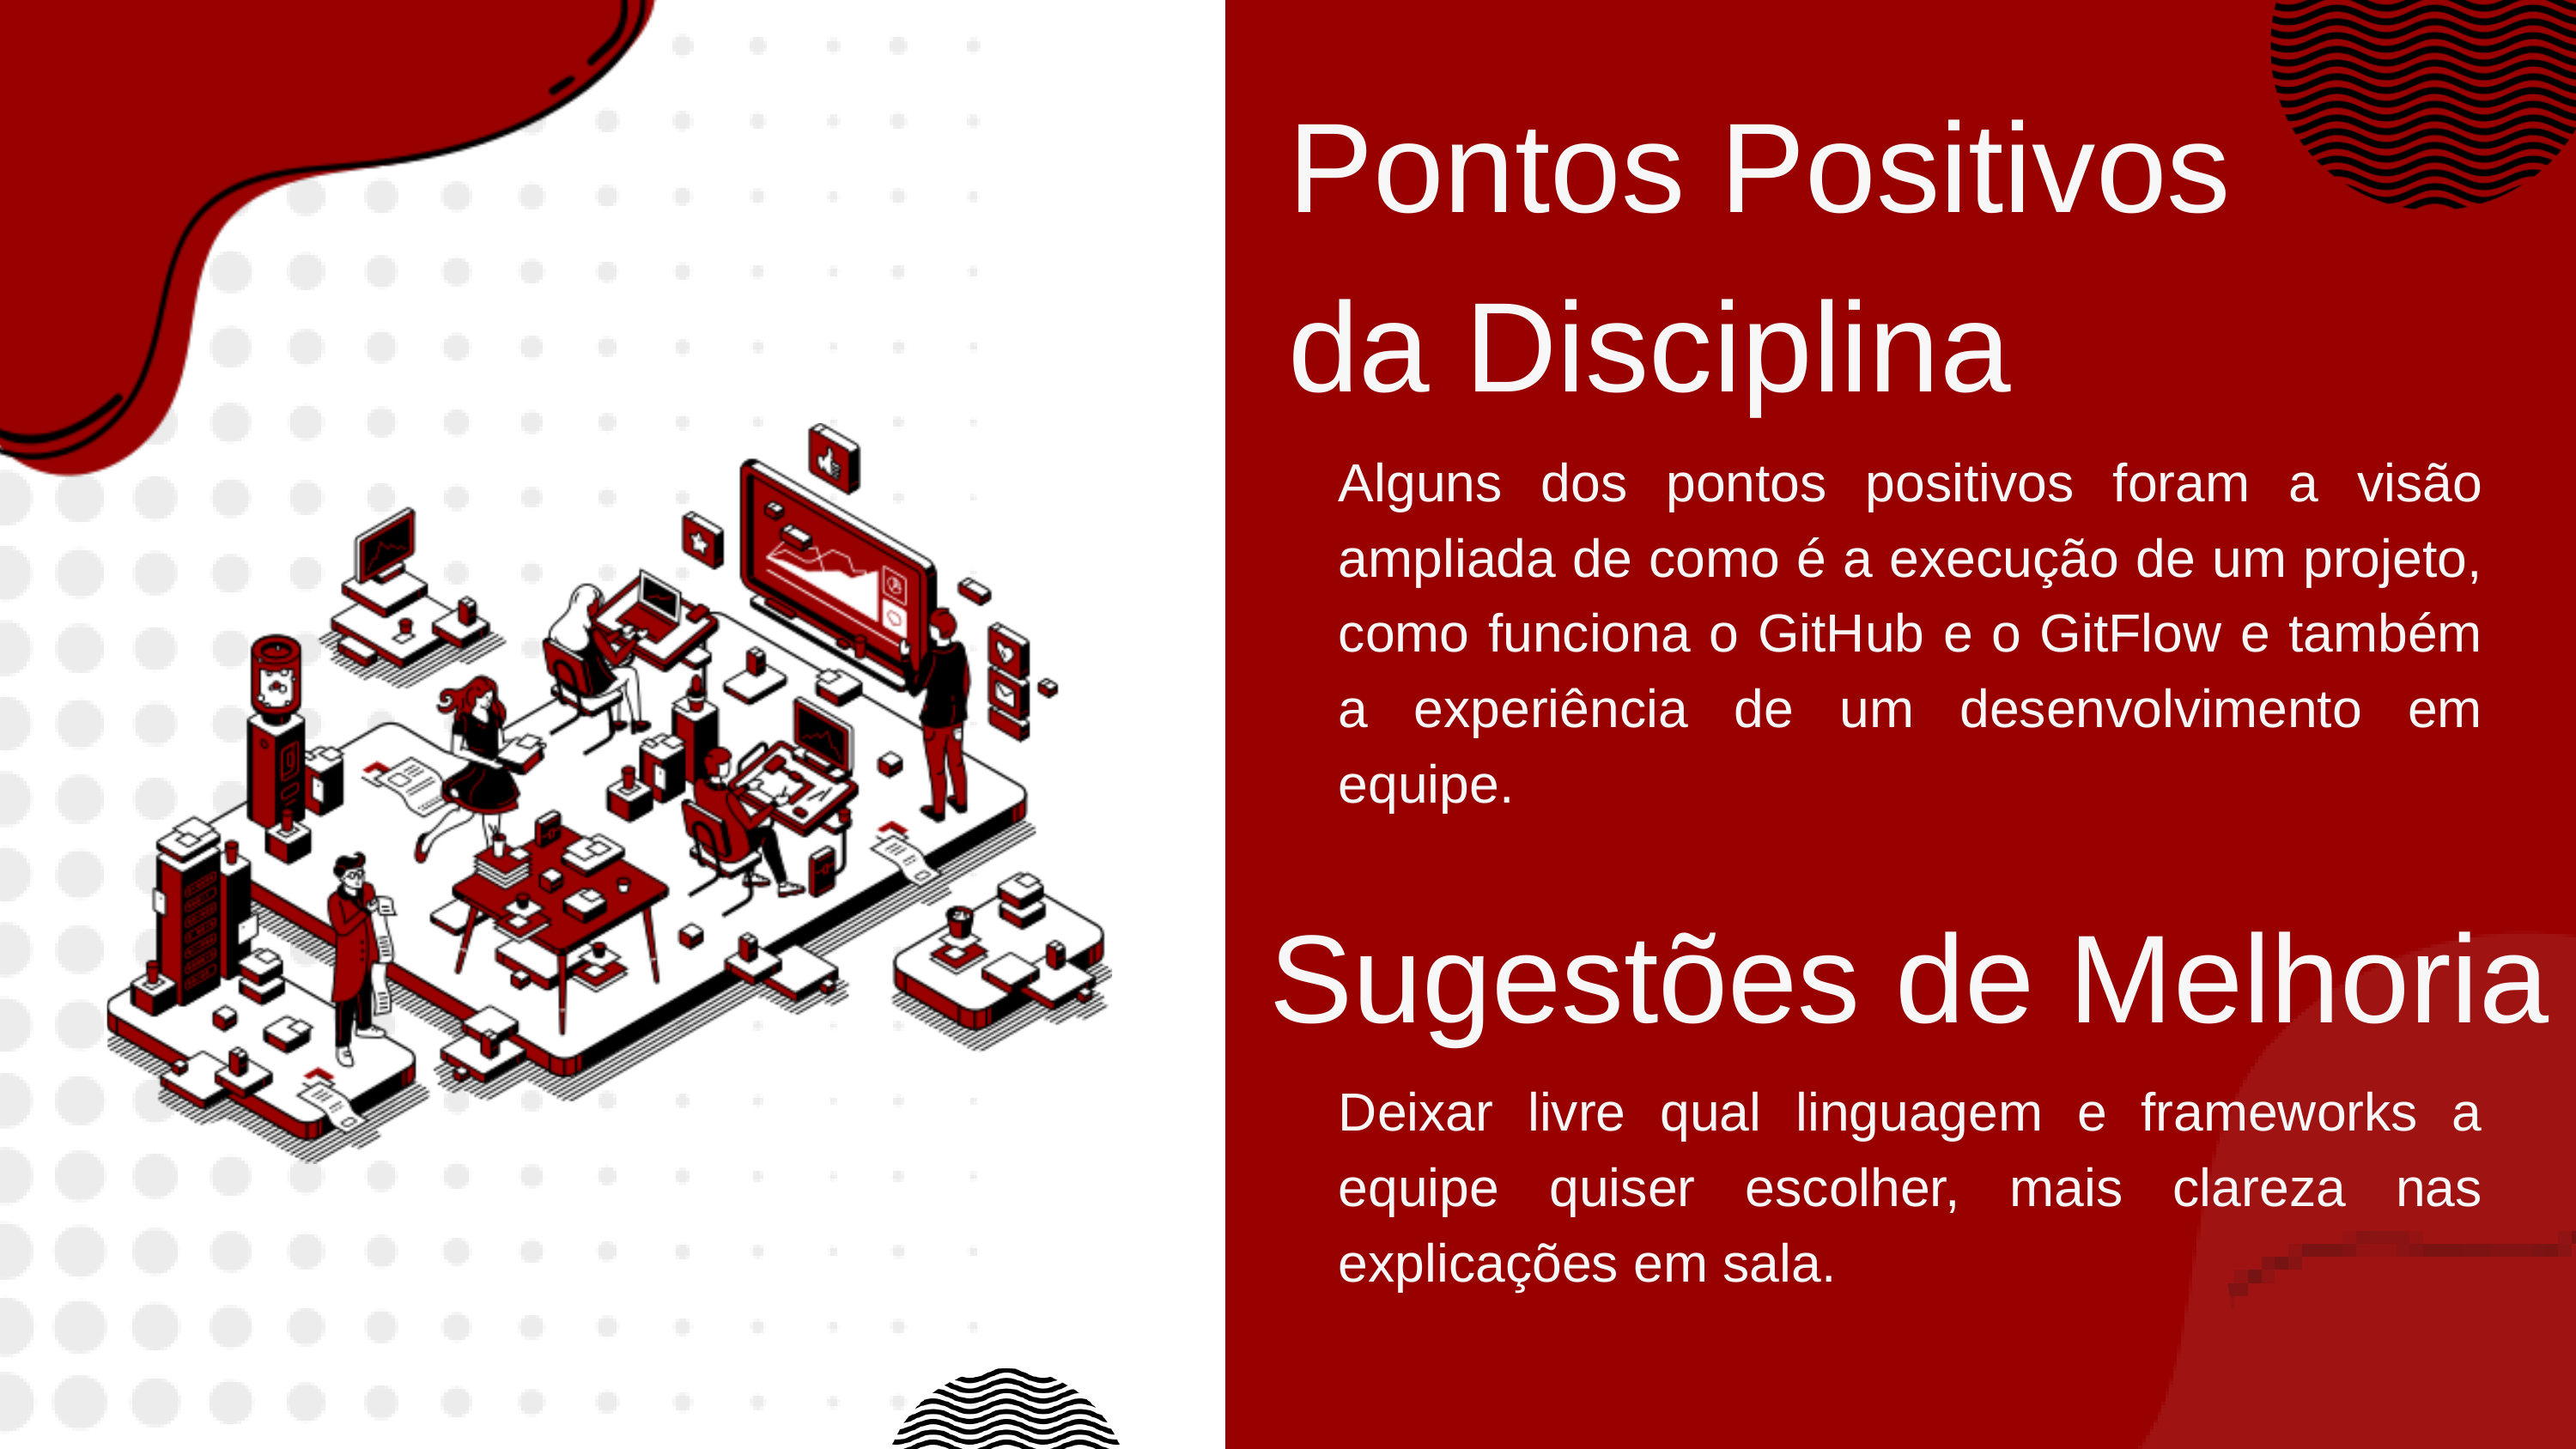

Pontos Positivos da Disciplina

Alguns dos pontos positivos foram a visão ampliada de como é a execução de um projeto, como funciona o GitHub e o GitFlow e também a experiência de um desenvolvimento em equipe.

Sugestões de Melhoria
Deixar livre qual linguagem e frameworks a equipe quiser escolher, mais clareza nas explicações em sala.